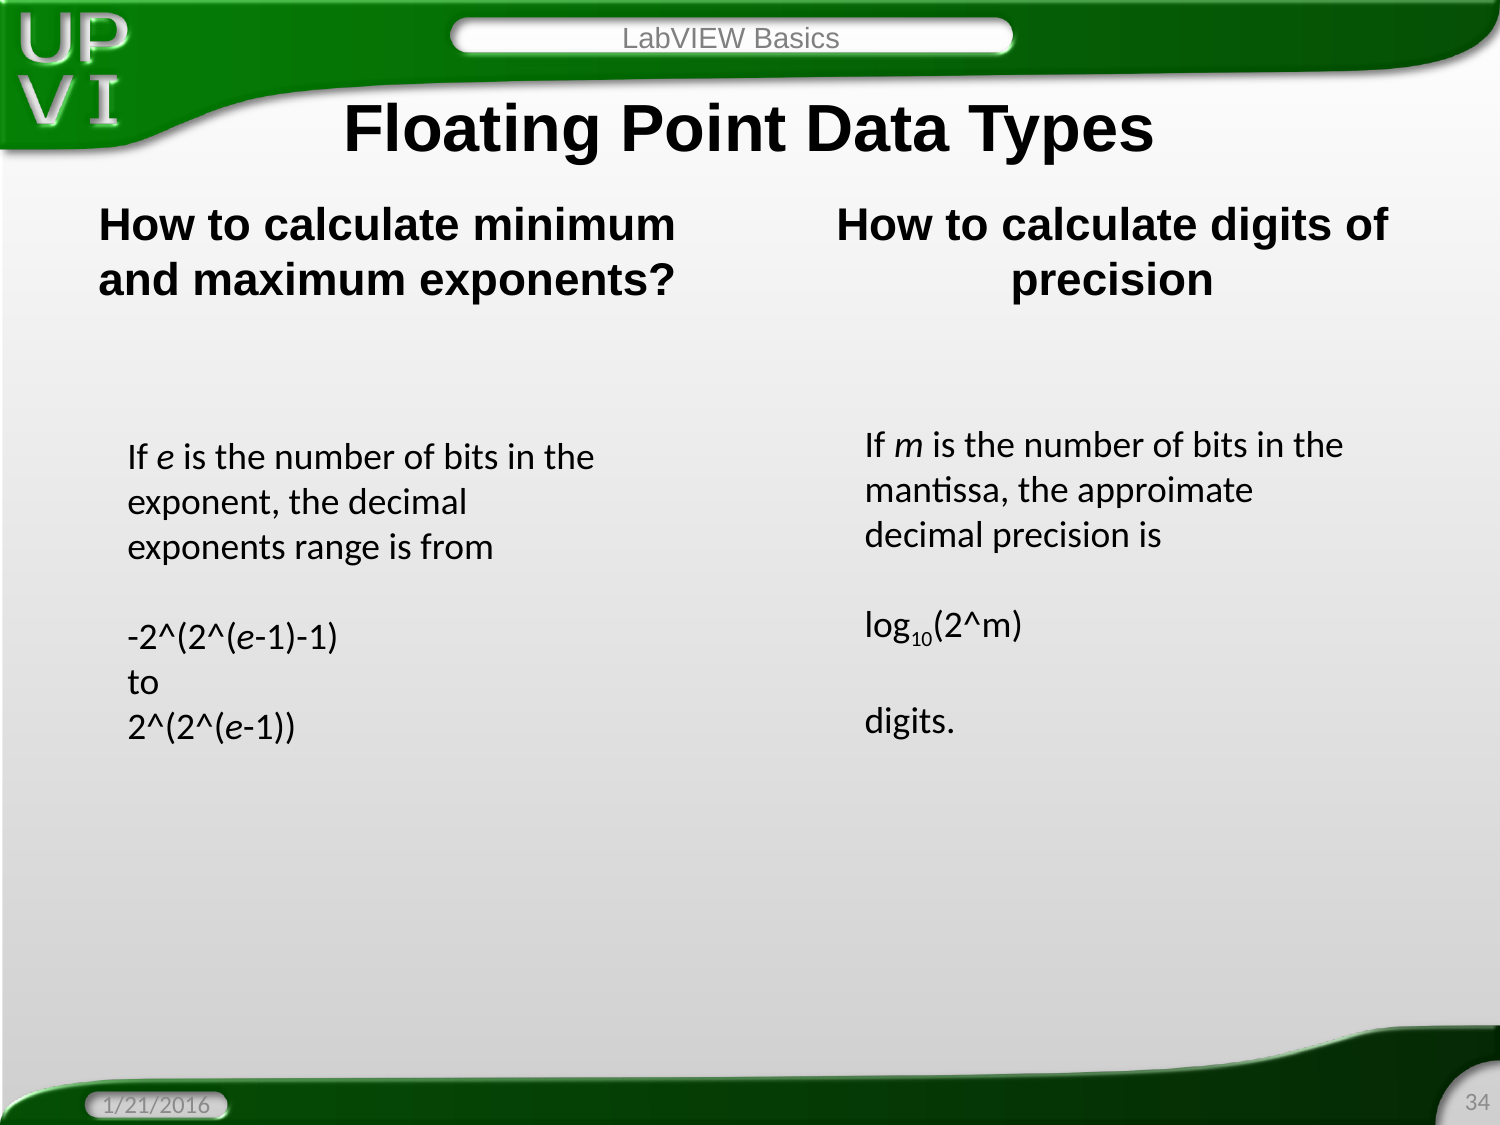

LabVIEW Basics
# Floating Point Data Types
How to calculate minimum and maximum exponents?

How to calculate digits of precision
If m is the number of bits in the mantissa, the approimate decimal precision is

log10(2^m)

digits.
If e is the number of bits in the exponent, the decimal exponents range is from

-2^(2^(e-1)-1)
to
2^(2^(e-1))
34
1/21/2016